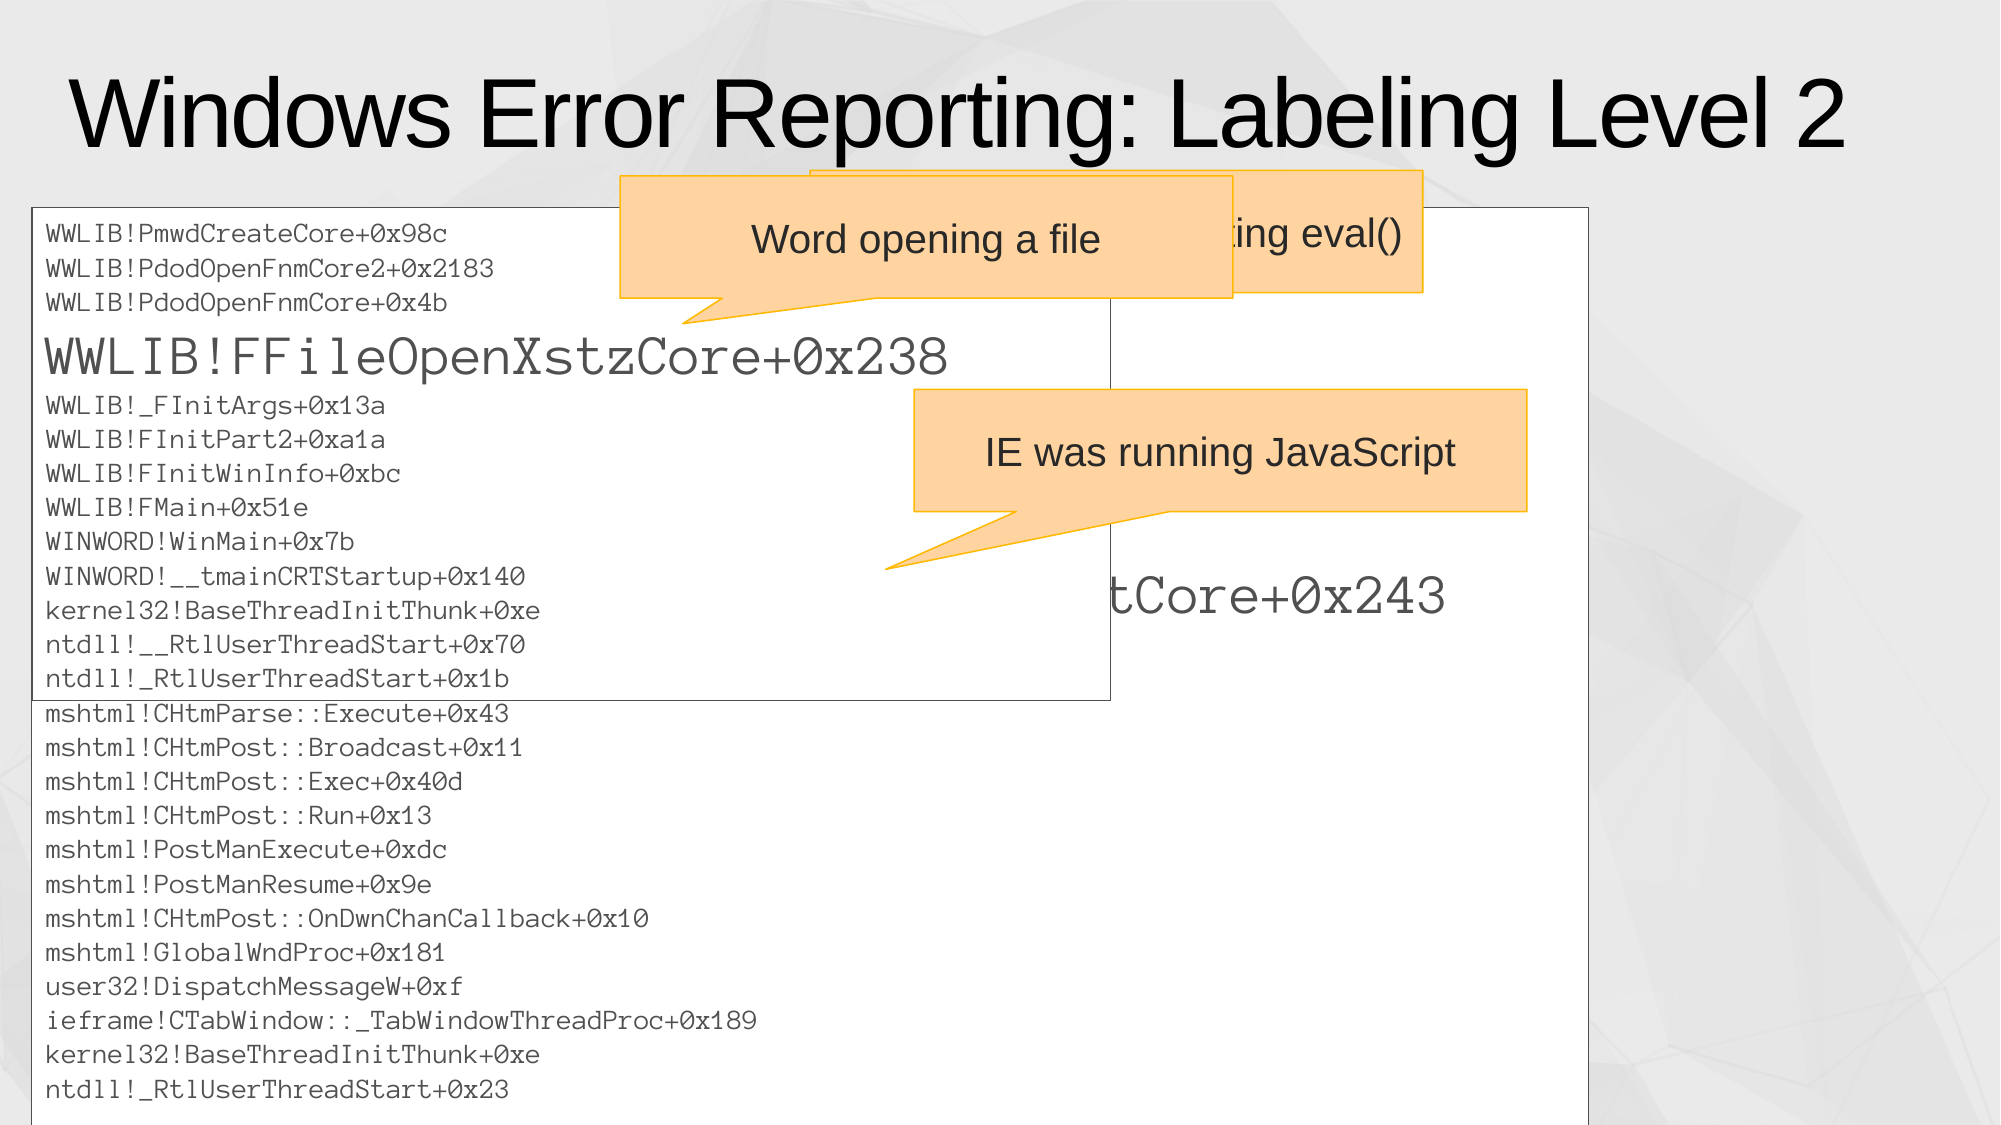

# Windows Error Reporting: Labeling Level 2
JavaScript was executing eval()
Word opening a file
jscript!JsEval+0x110
jscript!NatFncObj::Call+0x41
jscript!NameTbl::InvokeInternal+0xe0
jscript!VAR::InvokeByDispID+0xd4
jscript!CScriptRuntime::Run+0x16c9
jscript!ScrFncObj::Call+0x8d
jscript!CSession::Execute+0xa1
jscript!COleScript::ExecutePendingScripts+0x147
jscript!COleScript::ParseScriptText+0x2b
jscript!COleScript::ParseScriptTextCore+0x243
mshtml!CScriptCollection::ParseScriptText+0x240
mshtml!CScriptElement::Execute+0xc0
mshtml!CHtmParse::Execute+0x43
mshtml!CHtmPost::Broadcast+0x11
mshtml!CHtmPost::Exec+0x40d
mshtml!CHtmPost::Run+0x13
mshtml!PostManExecute+0xdc
mshtml!PostManResume+0x9e
mshtml!CHtmPost::OnDwnChanCallback+0x10
mshtml!GlobalWndProc+0x181
user32!DispatchMessageW+0xf
ieframe!CTabWindow::_TabWindowThreadProc+0x189
kernel32!BaseThreadInitThunk+0xe
ntdll!_RtlUserThreadStart+0x23

WWLIB!PmwdCreateCore+0x98c
WWLIB!PdodOpenFnmCore2+0x2183
WWLIB!PdodOpenFnmCore+0x4b
WWLIB!FFileOpenXstzCore+0x238
WWLIB!_FInitArgs+0x13a
WWLIB!FInitPart2+0xa1a
WWLIB!FInitWinInfo+0xbc
WWLIB!FMain+0x51e
WINWORD!WinMain+0x7b
WINWORD!__tmainCRTStartup+0x140
kernel32!BaseThreadInitThunk+0xe
ntdll!__RtlUserThreadStart+0x70
ntdll!_RtlUserThreadStart+0x1b
IE was running JavaScript